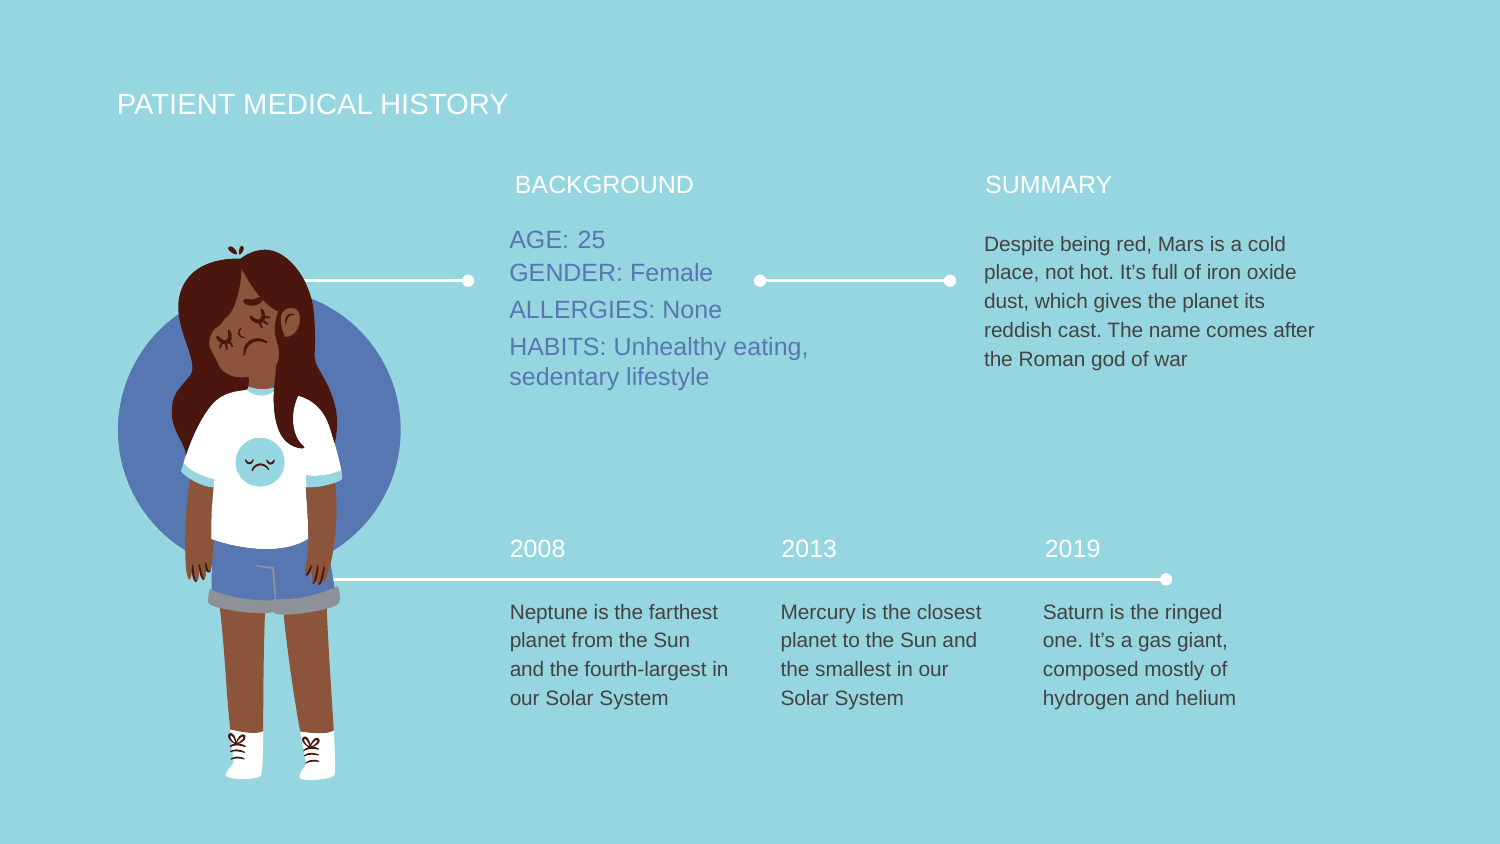

# PATIENT MEDICAL HISTORY
BACKGROUND

SUMMARY

AGE: 25
Despite being red, Mars is a cold place, not hot. It’s full of iron oxide dust, which gives the planet its reddish cast. The name comes after the Roman god of war

GENDER: Female

ALLERGIES: None

HABITS: Unhealthy eating, sedentary lifestyle
2008

2013

2019

Neptune is the farthest planet from the Sun and the fourth-largest in our Solar System

Mercury is the closest planet to the Sun and the smallest in our Solar System
Saturn is the ringed one. It’s a gas giant, composed mostly of hydrogen and helium